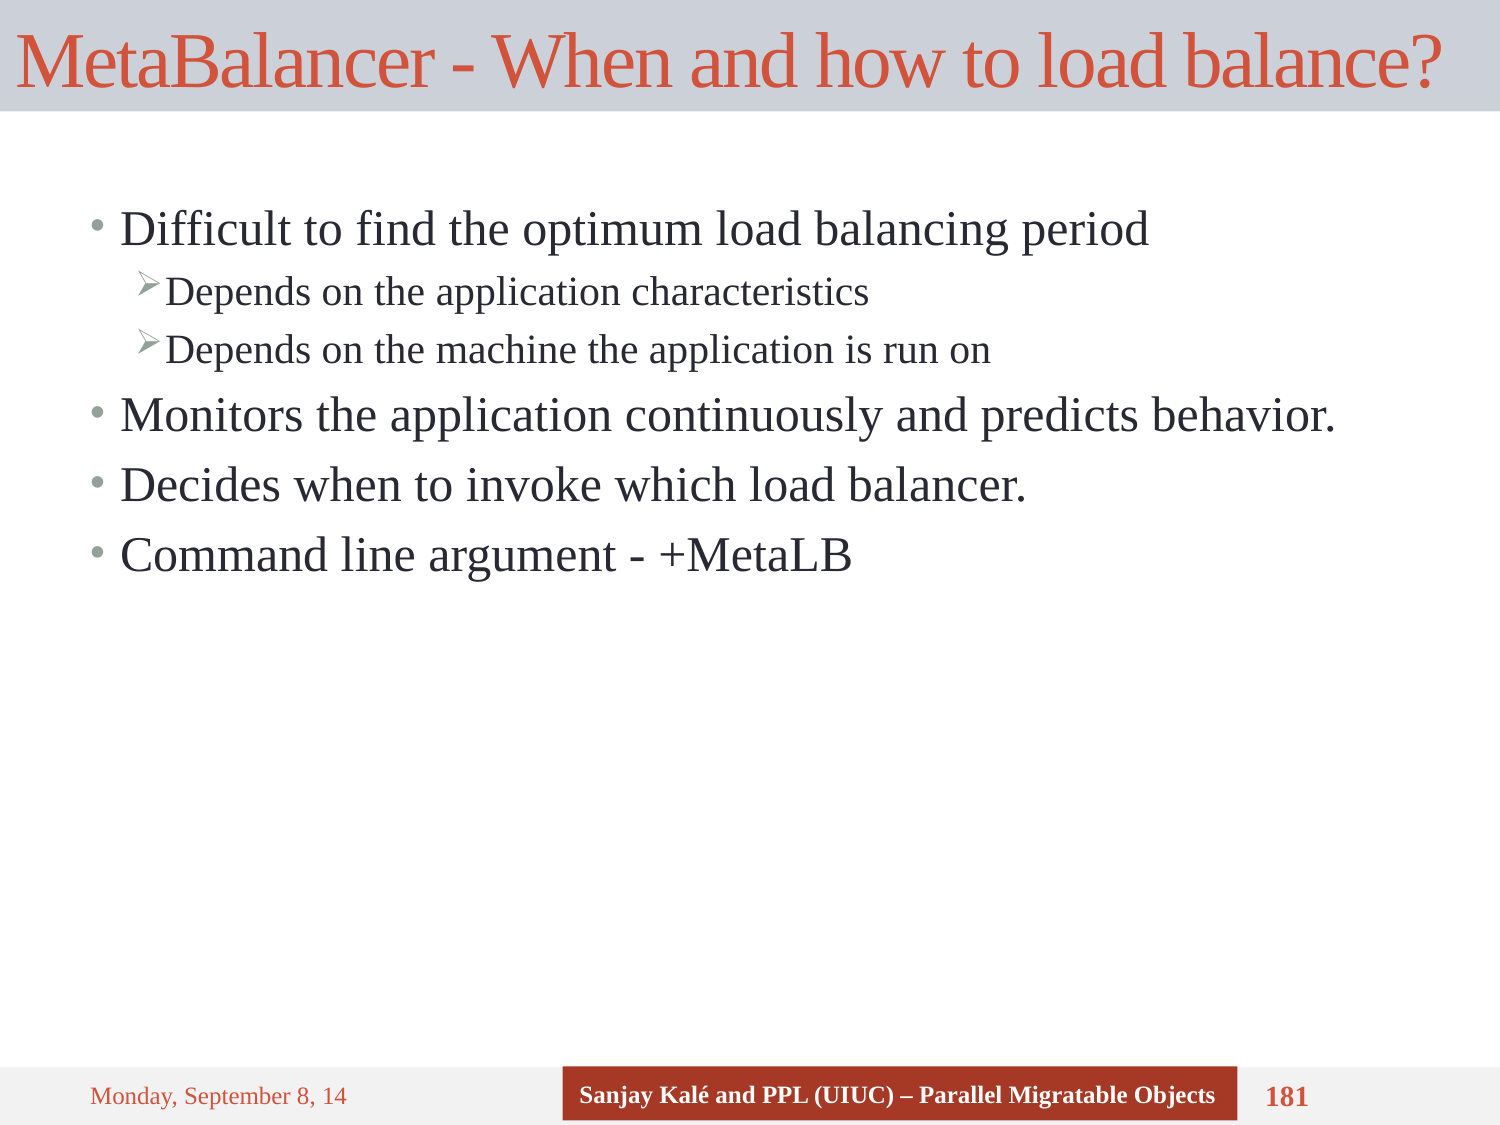

# MetaBalancer - When and how to load balance?
Difficult to find the optimum load balancing period
Depends on the application characteristics
Depends on the machine the application is run on
Monitors the application continuously and predicts behavior.
Decides when to invoke which load balancer.
Command line argument - +MetaLB
Sanjay Kalé and PPL (UIUC) – Parallel Migratable Objects
Monday, September 8, 14
181